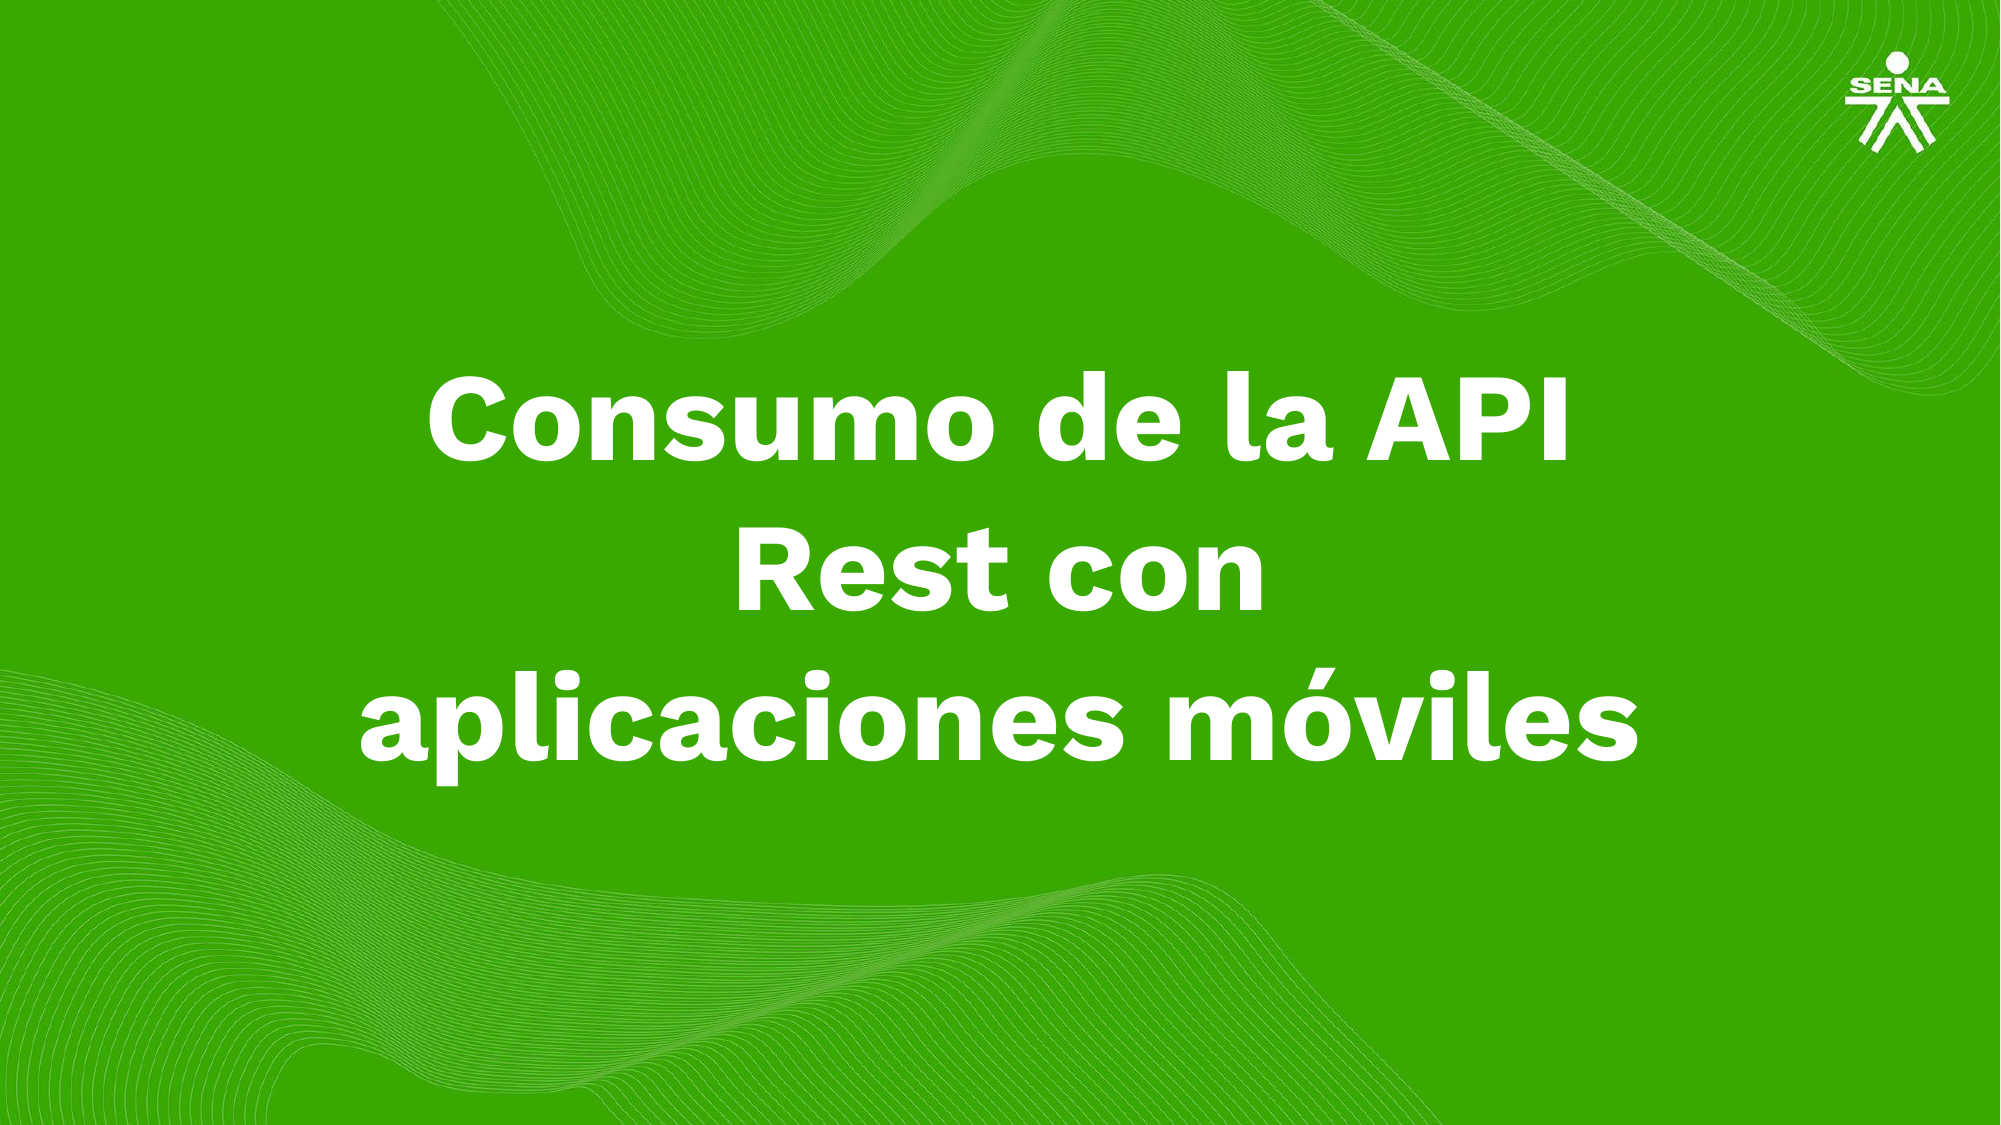

Consumo de la API Rest con aplicaciones móviles